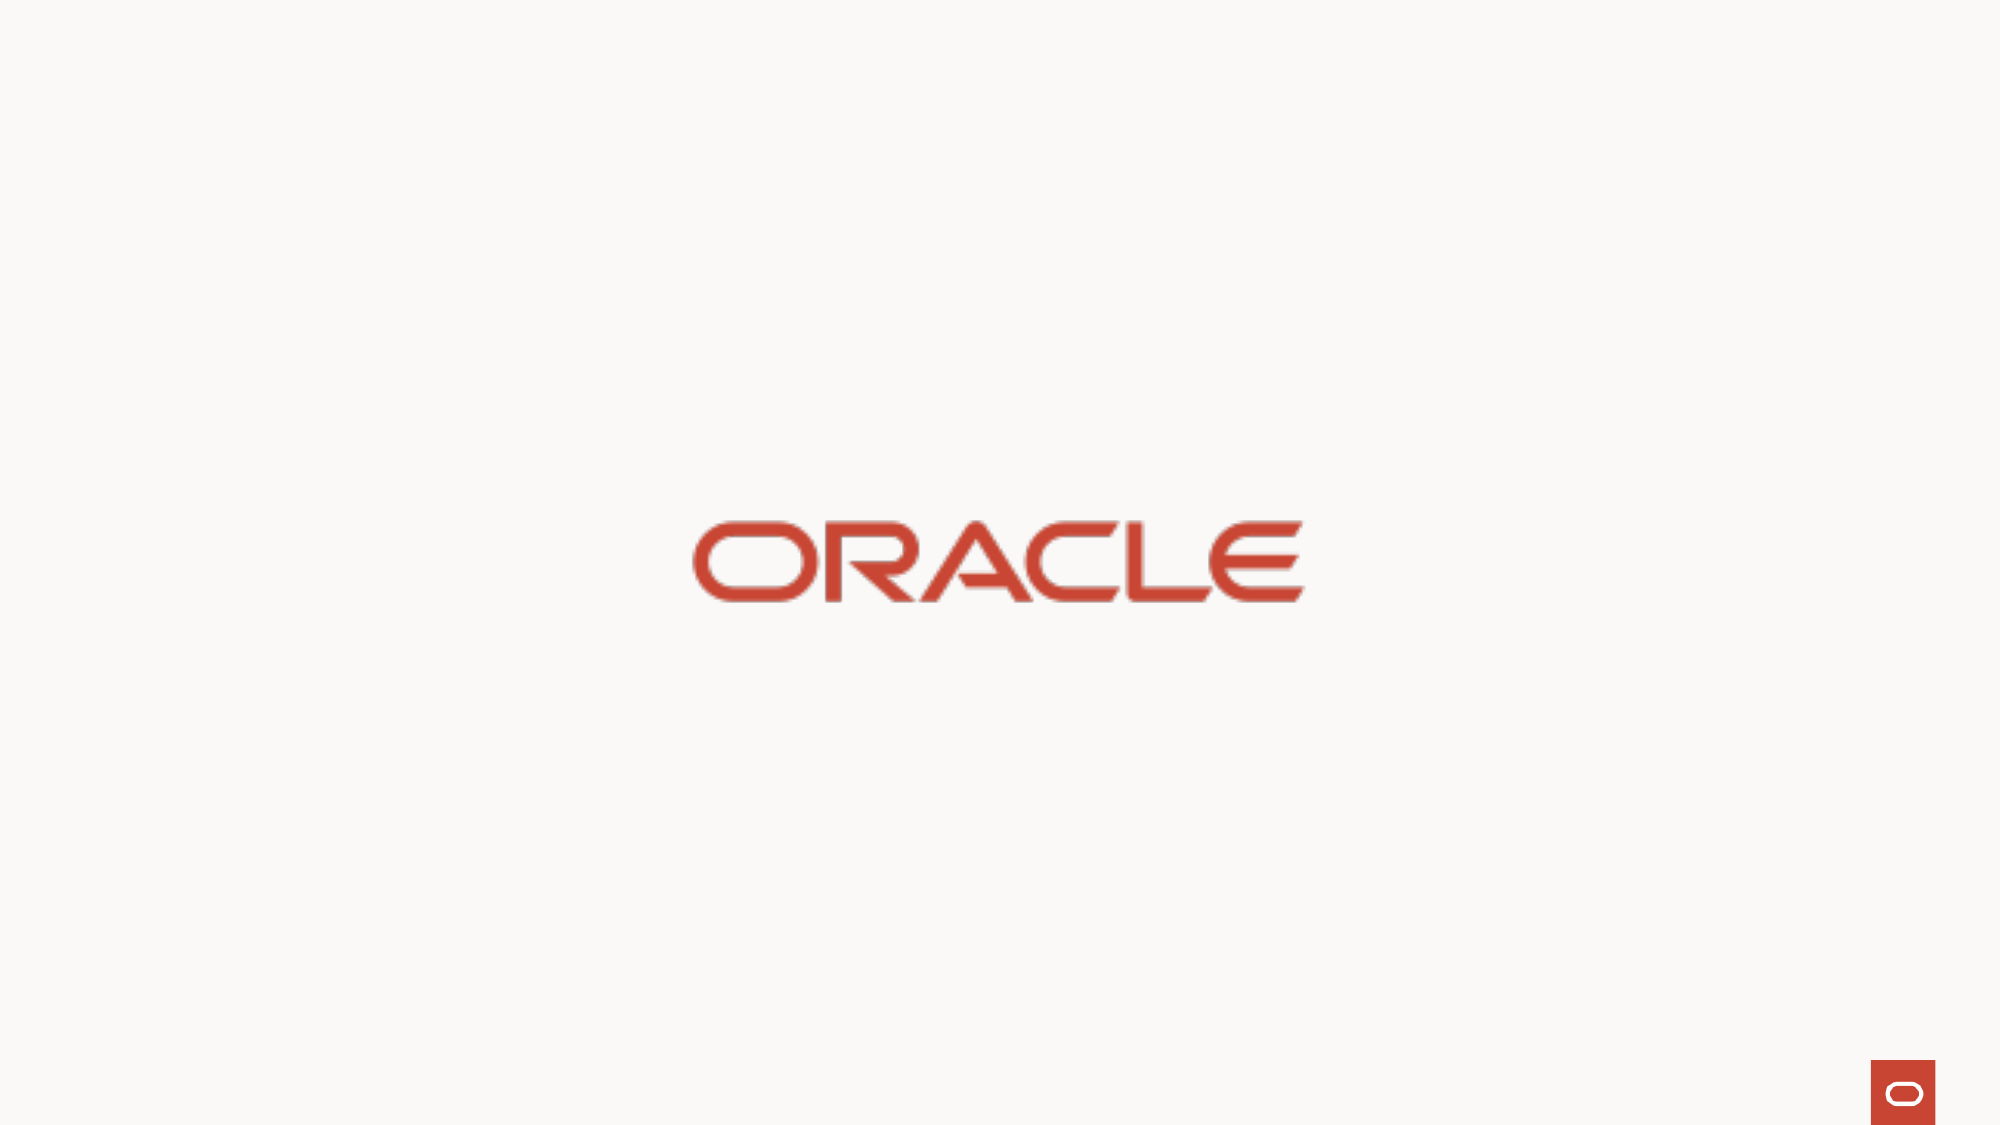

An end slide on light showing an Oracle logo